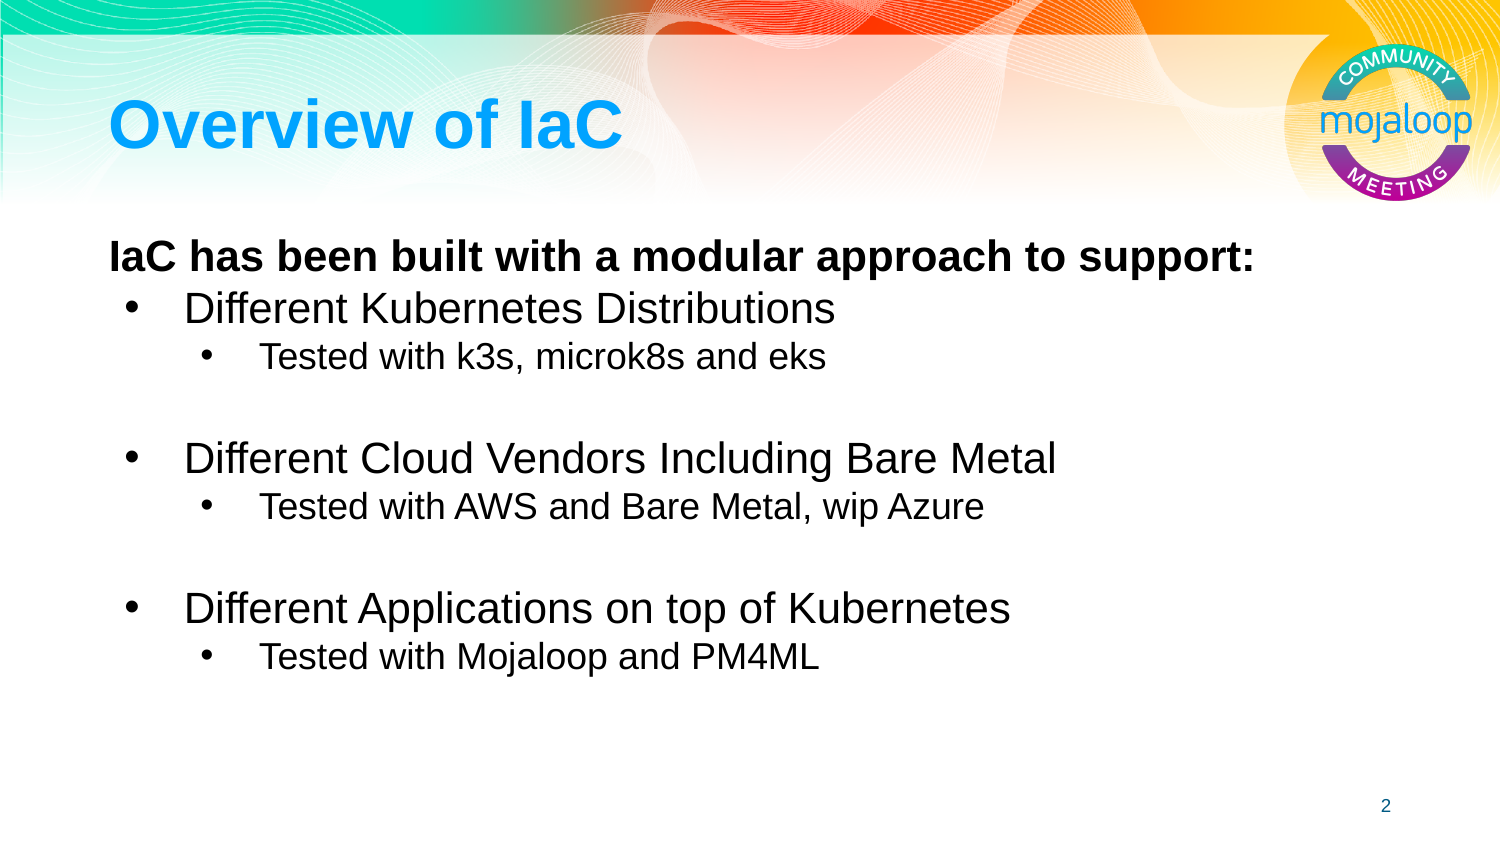

# Overview of IaC
IaC has been built with a modular approach to support:
Different Kubernetes Distributions
Tested with k3s, microk8s and eks

Different Cloud Vendors Including Bare Metal
Tested with AWS and Bare Metal, wip Azure

Different Applications on top of Kubernetes
Tested with Mojaloop and PM4ML
2